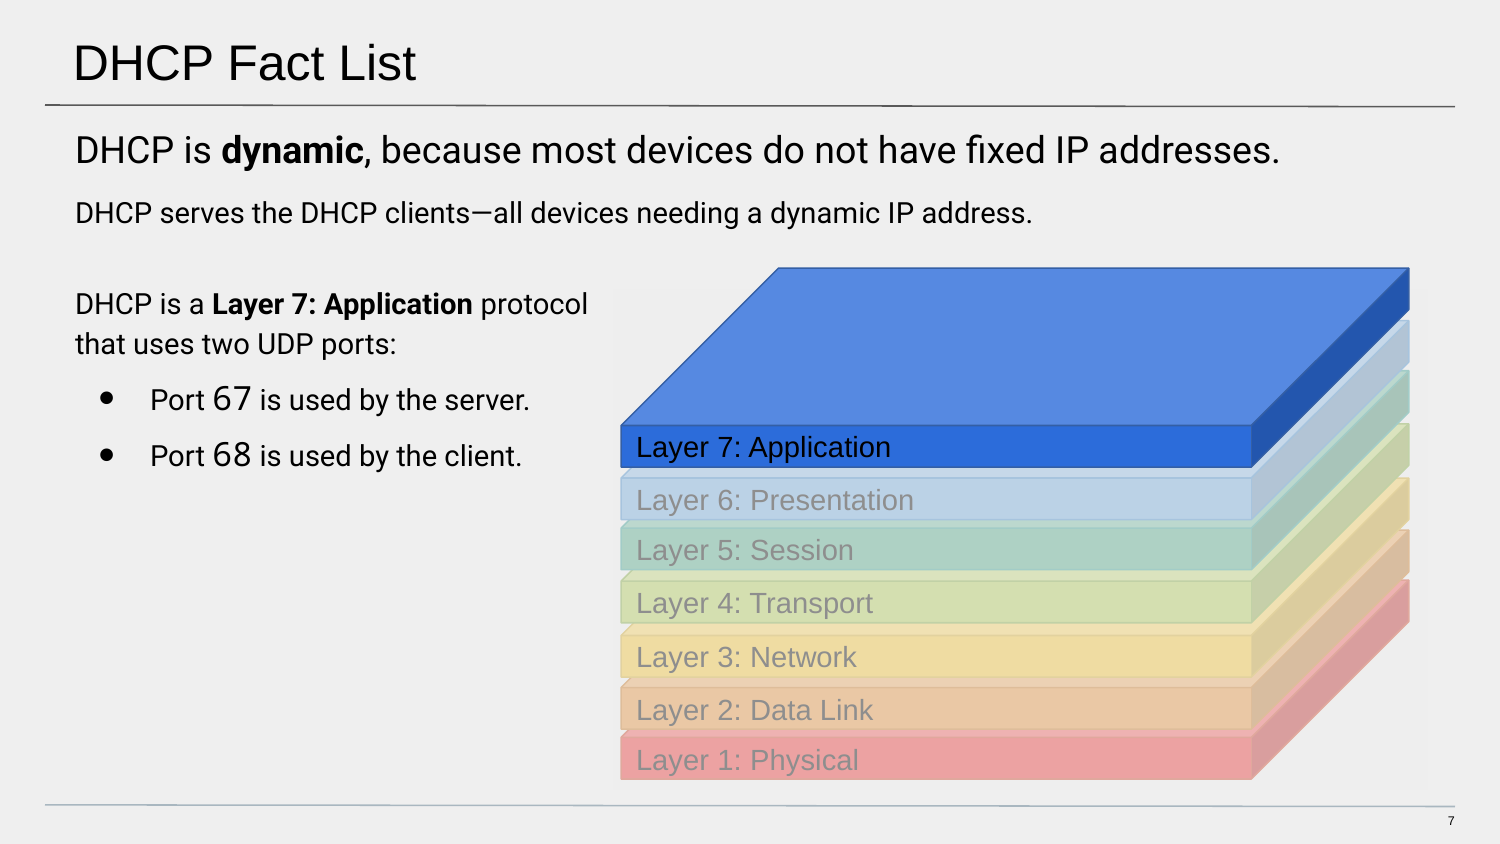

# DHCP Fact List
DHCP is dynamic, because most devices do not have fixed IP addresses.
DHCP serves the DHCP clients—all devices needing a dynamic IP address.

DHCP is a Layer 7: Application protocol
that uses two UDP ports:
Port 67 is used by the server.
Port 68 is used by the client.
Layer 7: Application

Layer 6: Presentation
Layer 5: Session
Layer 4: Transport
Layer 3: Network
Layer 2: Data Link
Layer 1: Physical
7